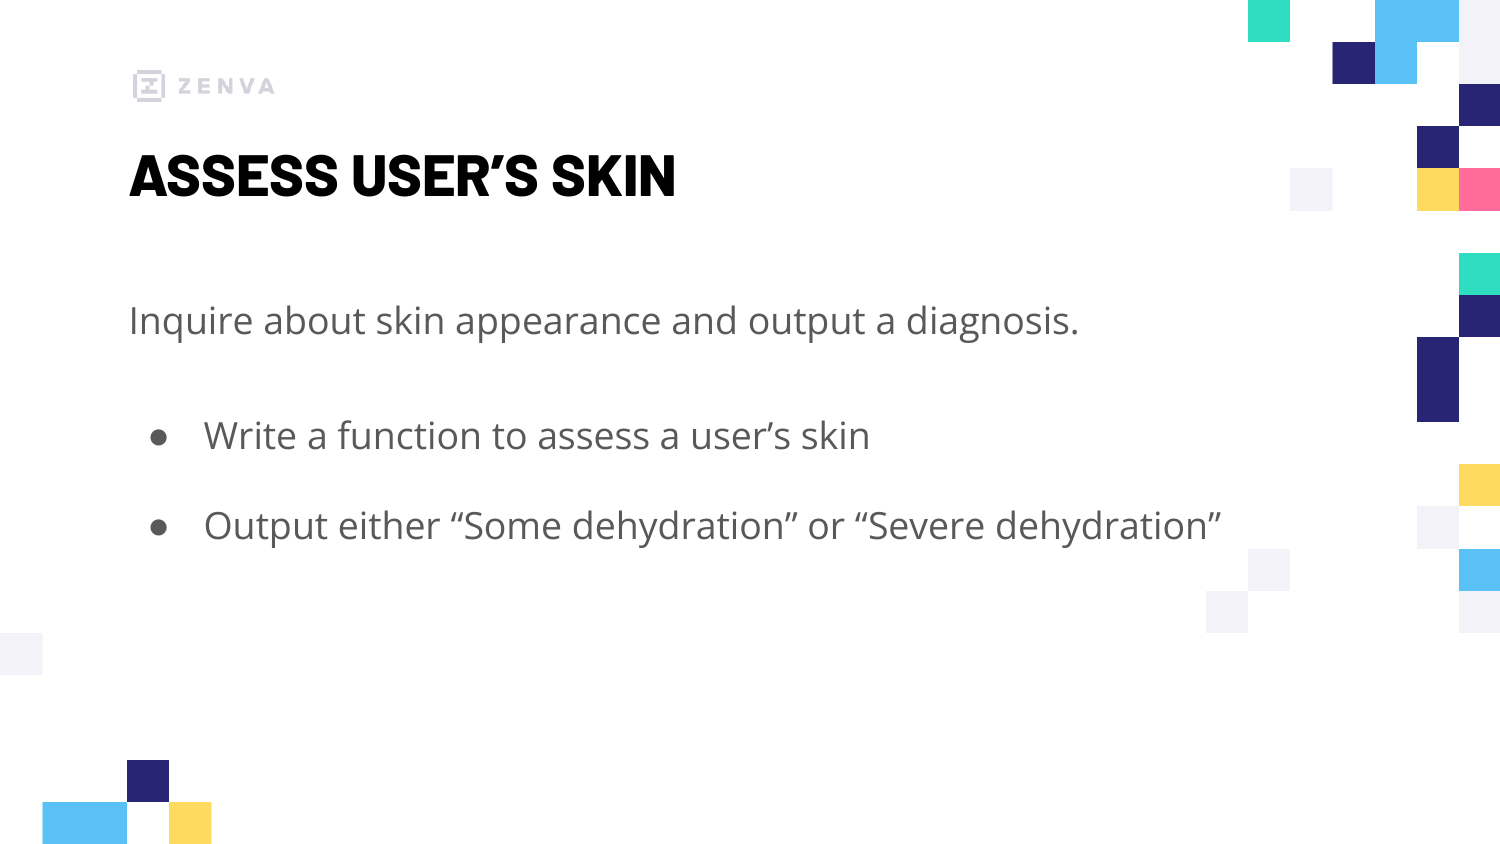

# ASSESS USER’S SKIN
Inquire about skin appearance and output a diagnosis.
Write a function to assess a user’s skin
Output either “Some dehydration” or “Severe dehydration”